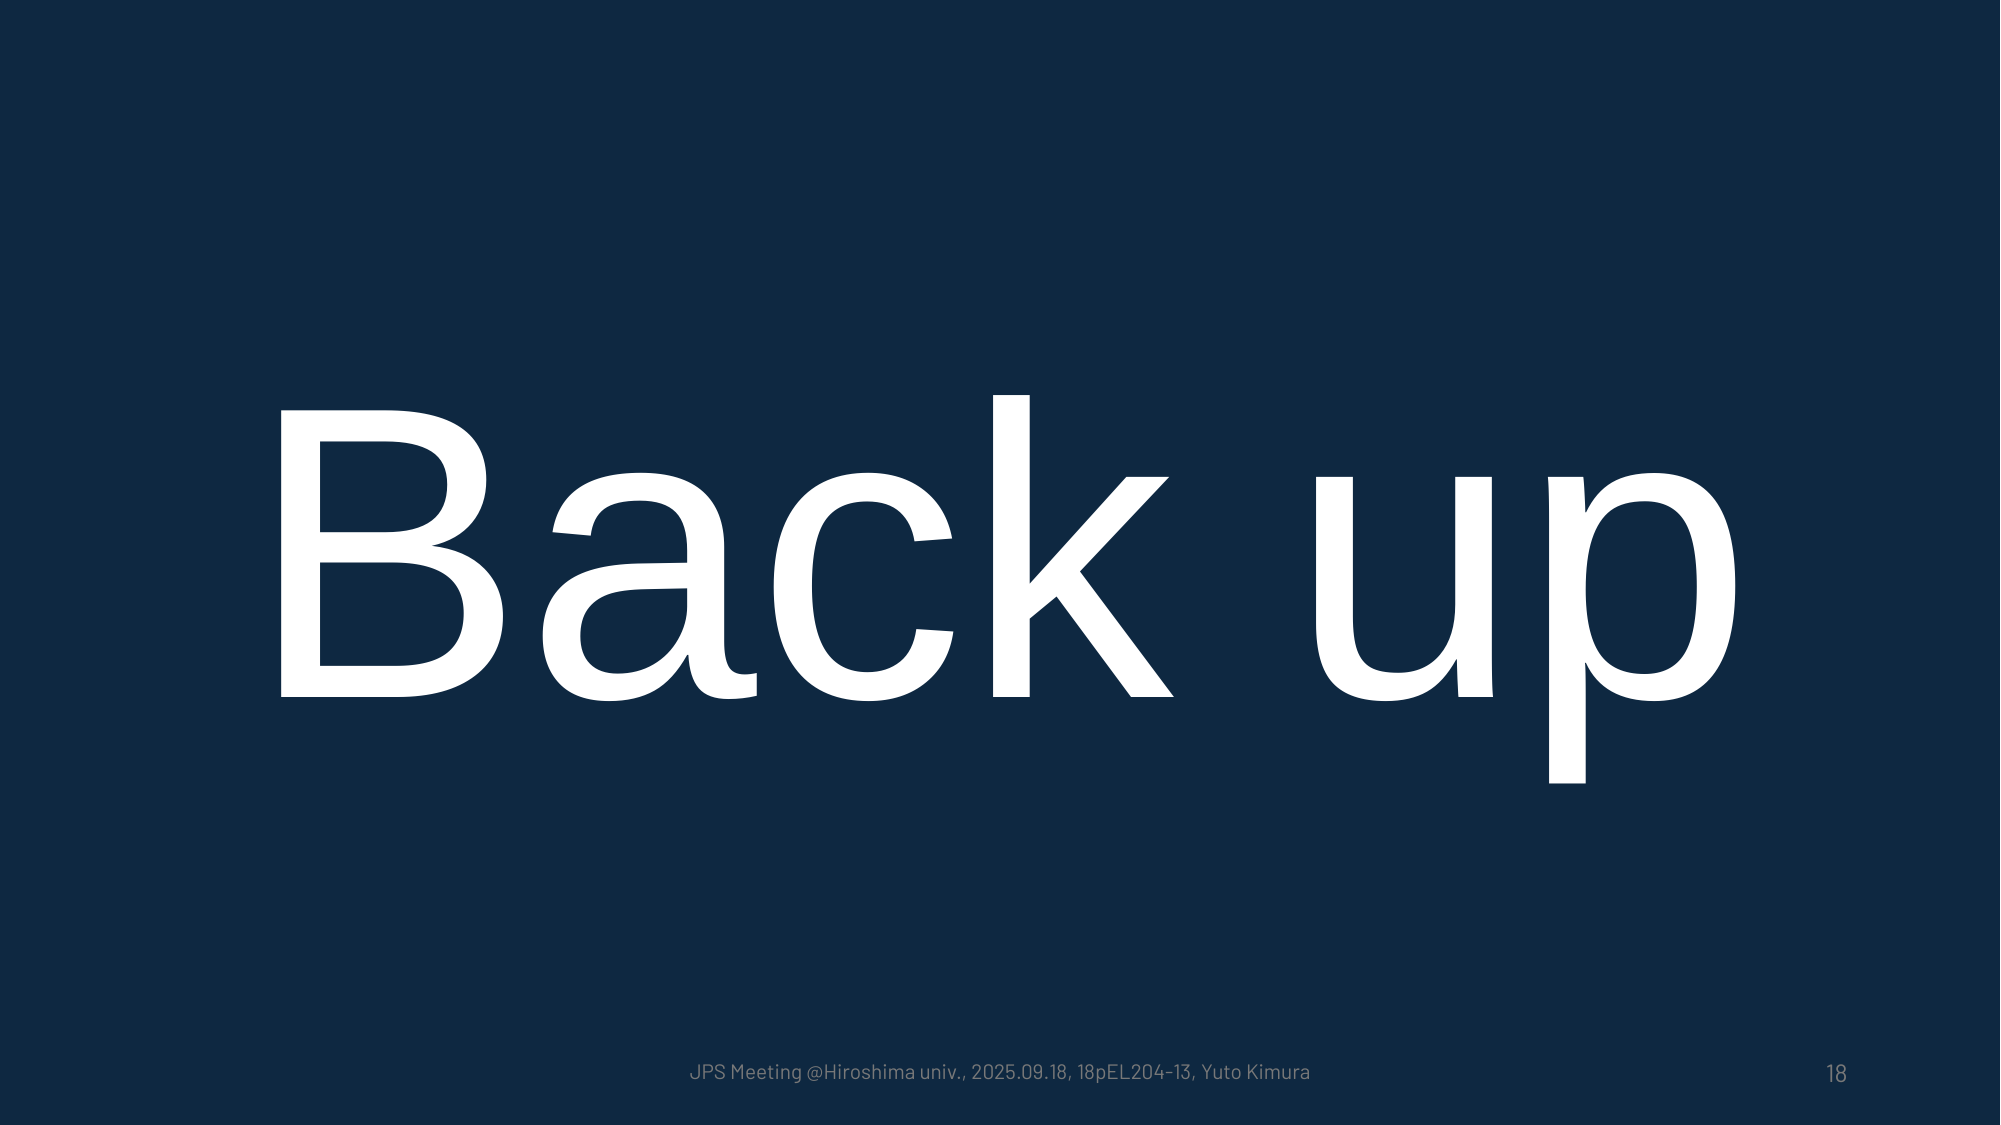

# Back up
JPS Meeting @Hiroshima univ., 2025.09.18, 18pEL204-13, Yuto Kimura
18